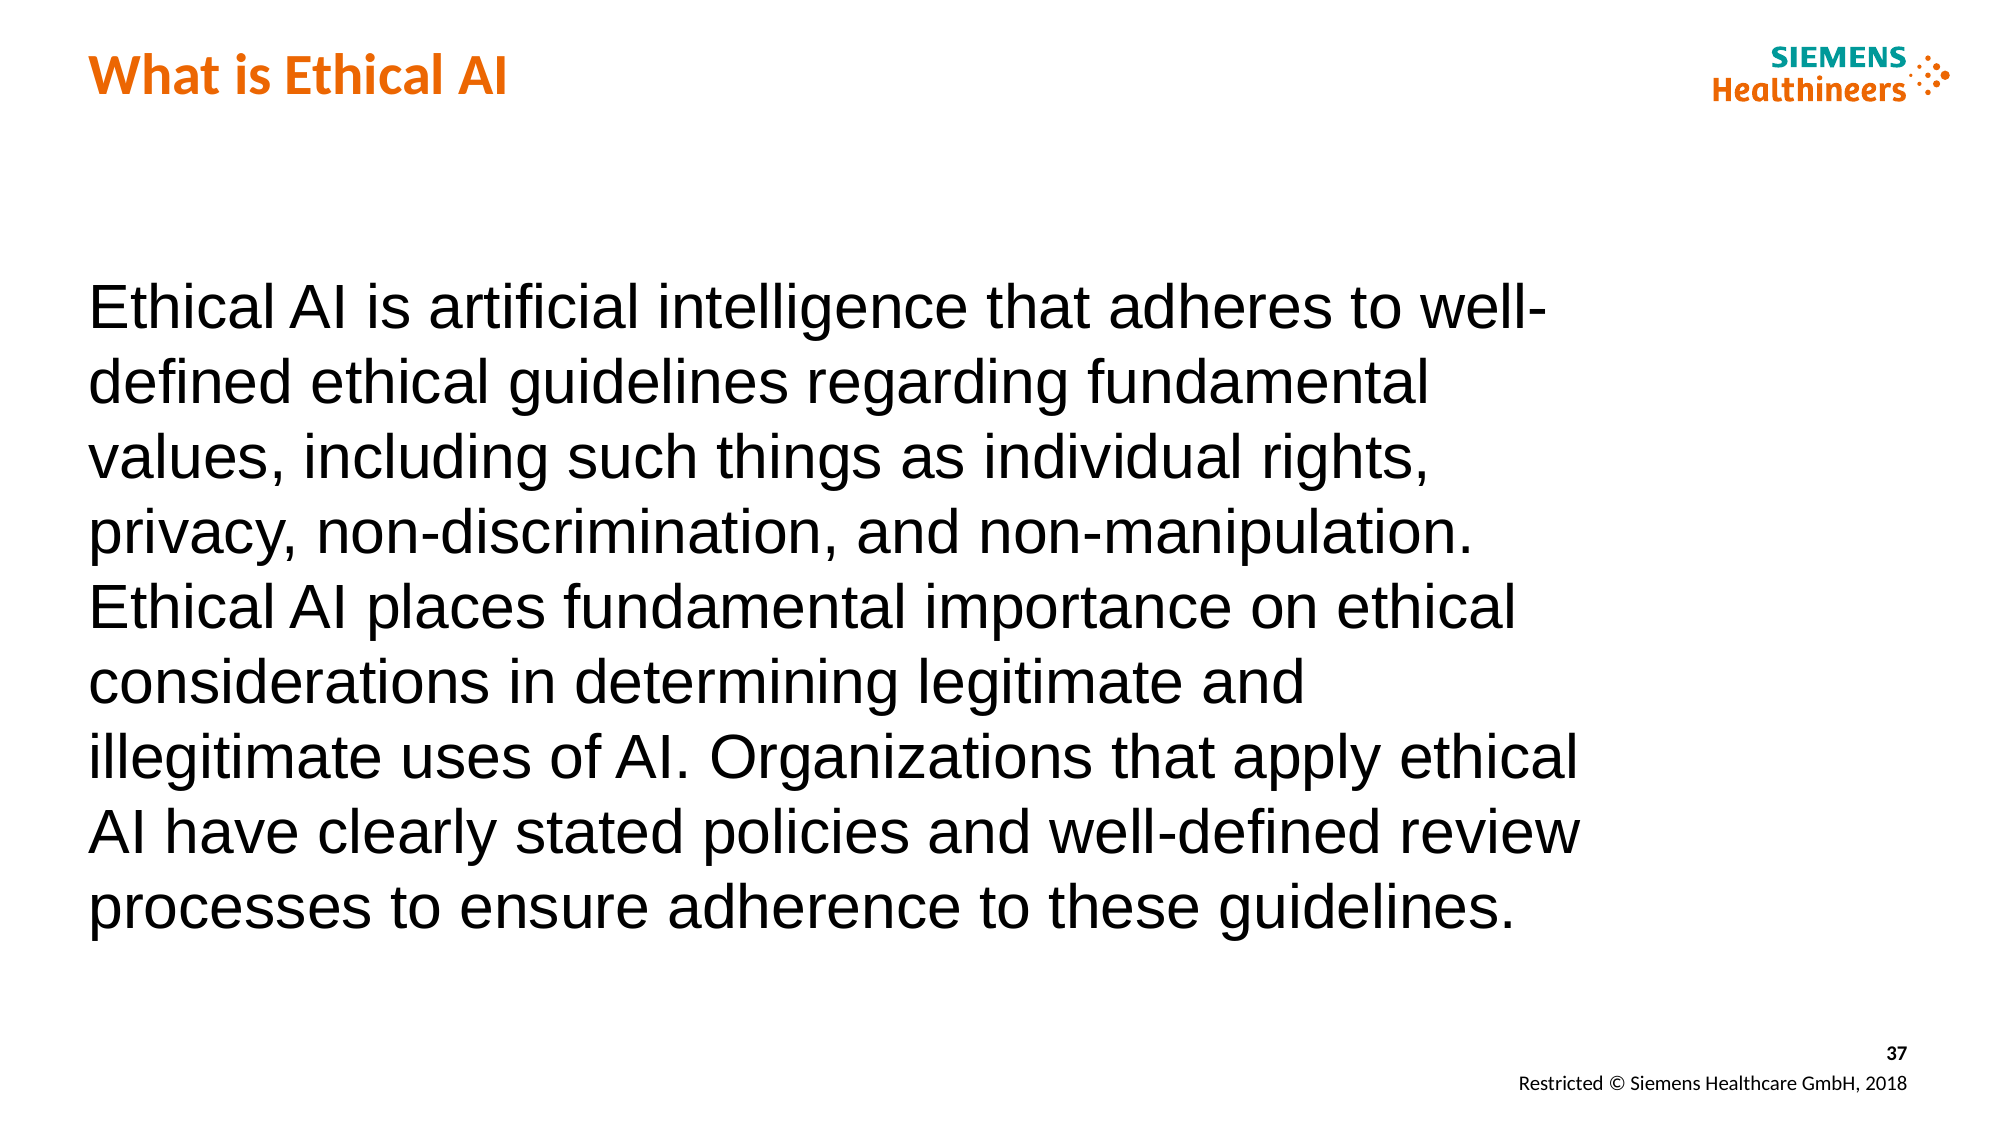

# What is Ethical AI
Ethical AI is artificial intelligence that adheres to well-defined ethical guidelines regarding fundamental values, including such things as individual rights, privacy, non-discrimination, and non-manipulation. Ethical AI places fundamental importance on ethical considerations in determining legitimate and illegitimate uses of AI. Organizations that apply ethical AI have clearly stated policies and well-defined review processes to ensure adherence to these guidelines.